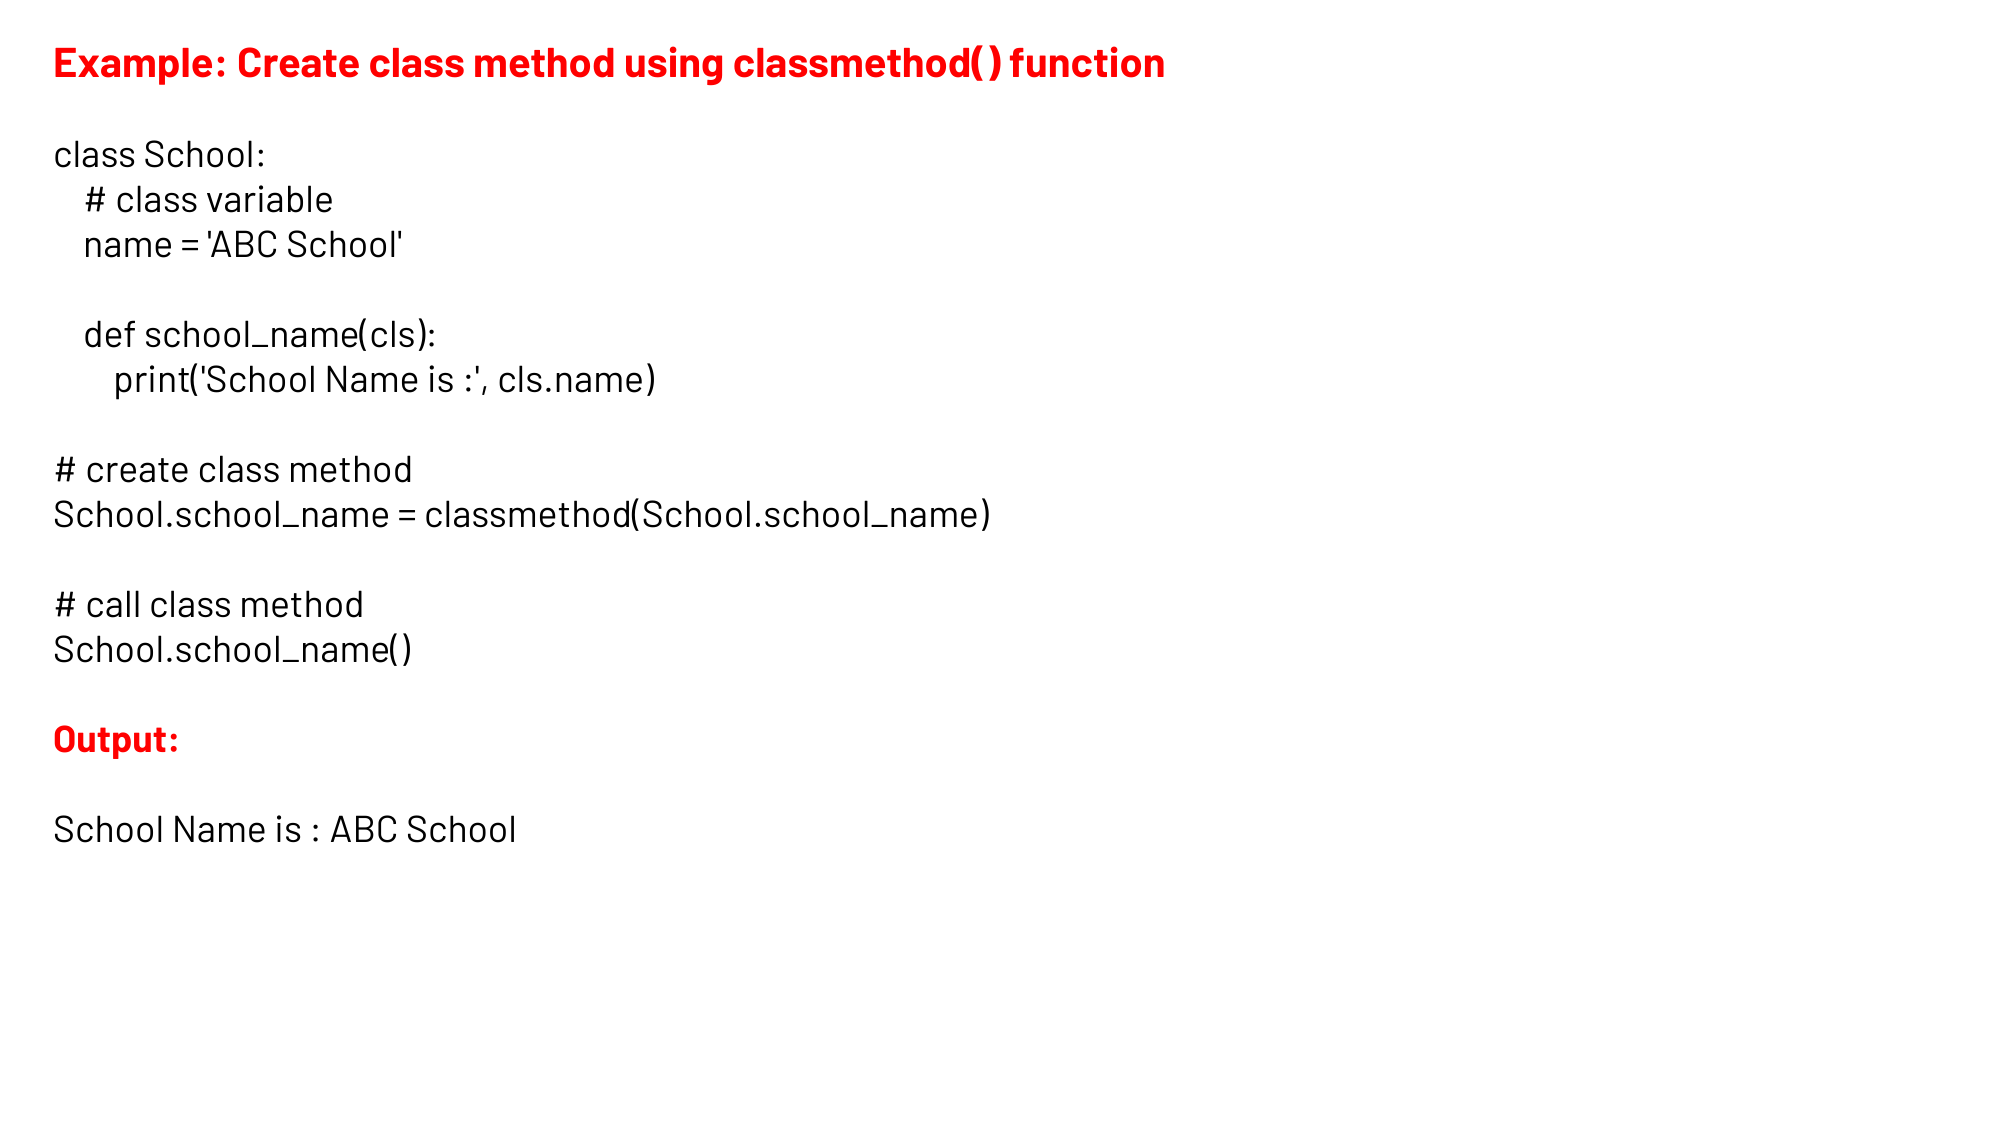

Example: Create class method using classmethod() function

class School:
    # class variable
    name = 'ABC School'

    def school_name(cls):
        print('School Name is :', cls.name)

# create class method
School.school_name = classmethod(School.school_name)

# call class method
School.school_name()

Output:

School Name is : ABC School